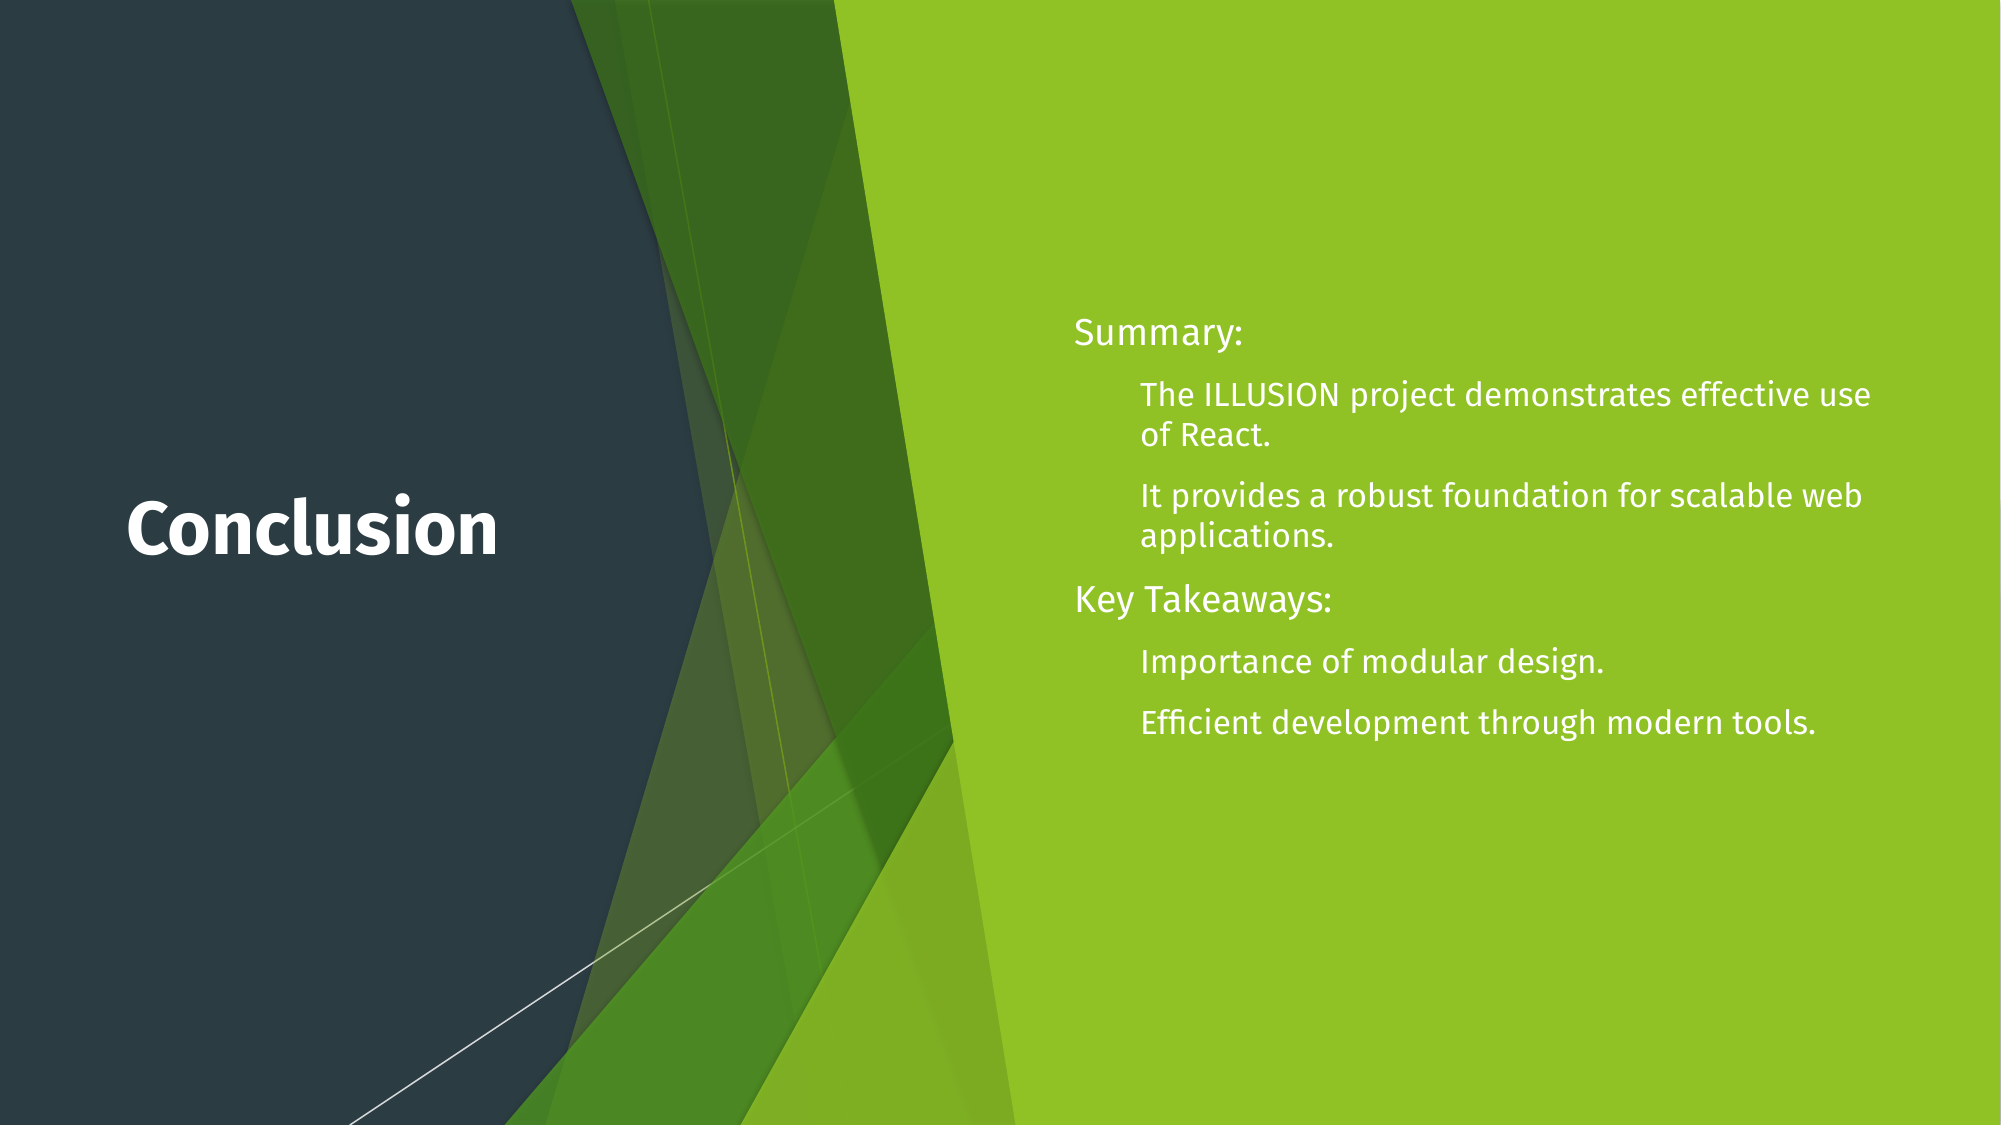

# Conclusion
Summary:
The ILLUSION project demonstrates effective use of React.
It provides a robust foundation for scalable web applications.
Key Takeaways:
Importance of modular design.
Efficient development through modern tools.